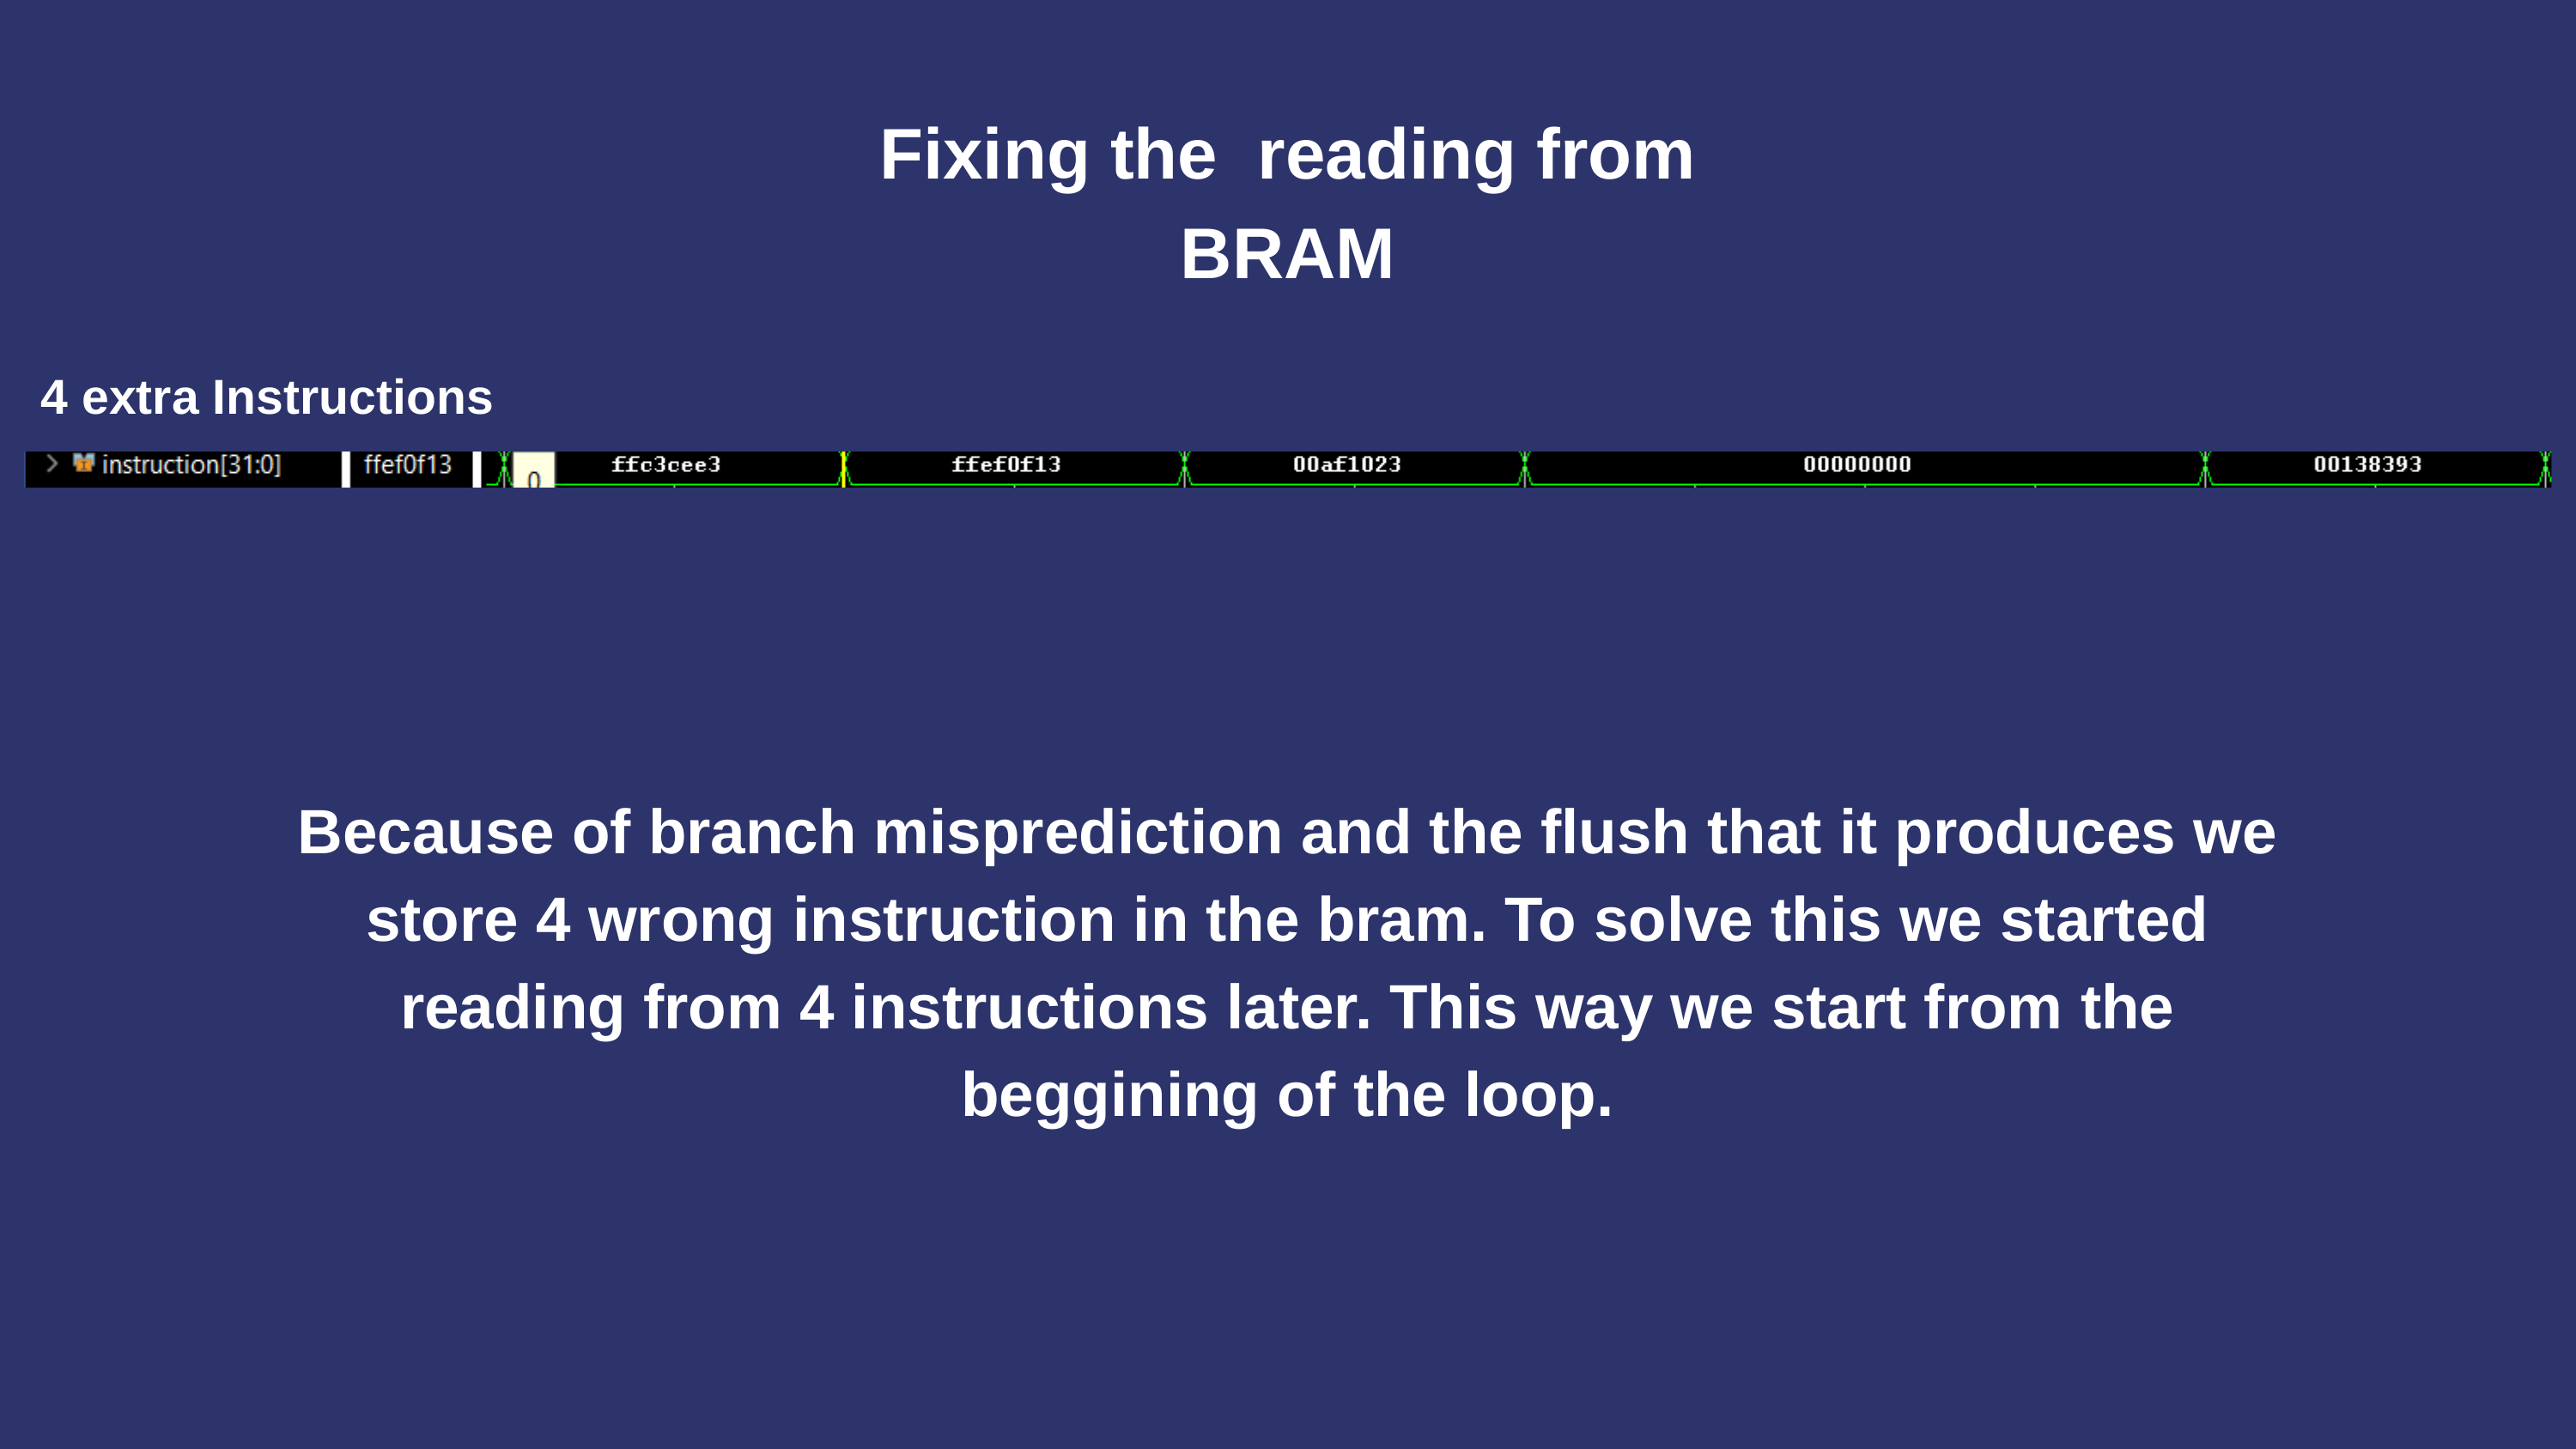

Fixing the  reading from BRAM
4 extra Instructions

Because of branch misprediction and the flush that it produces we store 4 wrong instruction in the bram. To solve this we started reading from 4 instructions later. This way we start from the beggining of the loop.